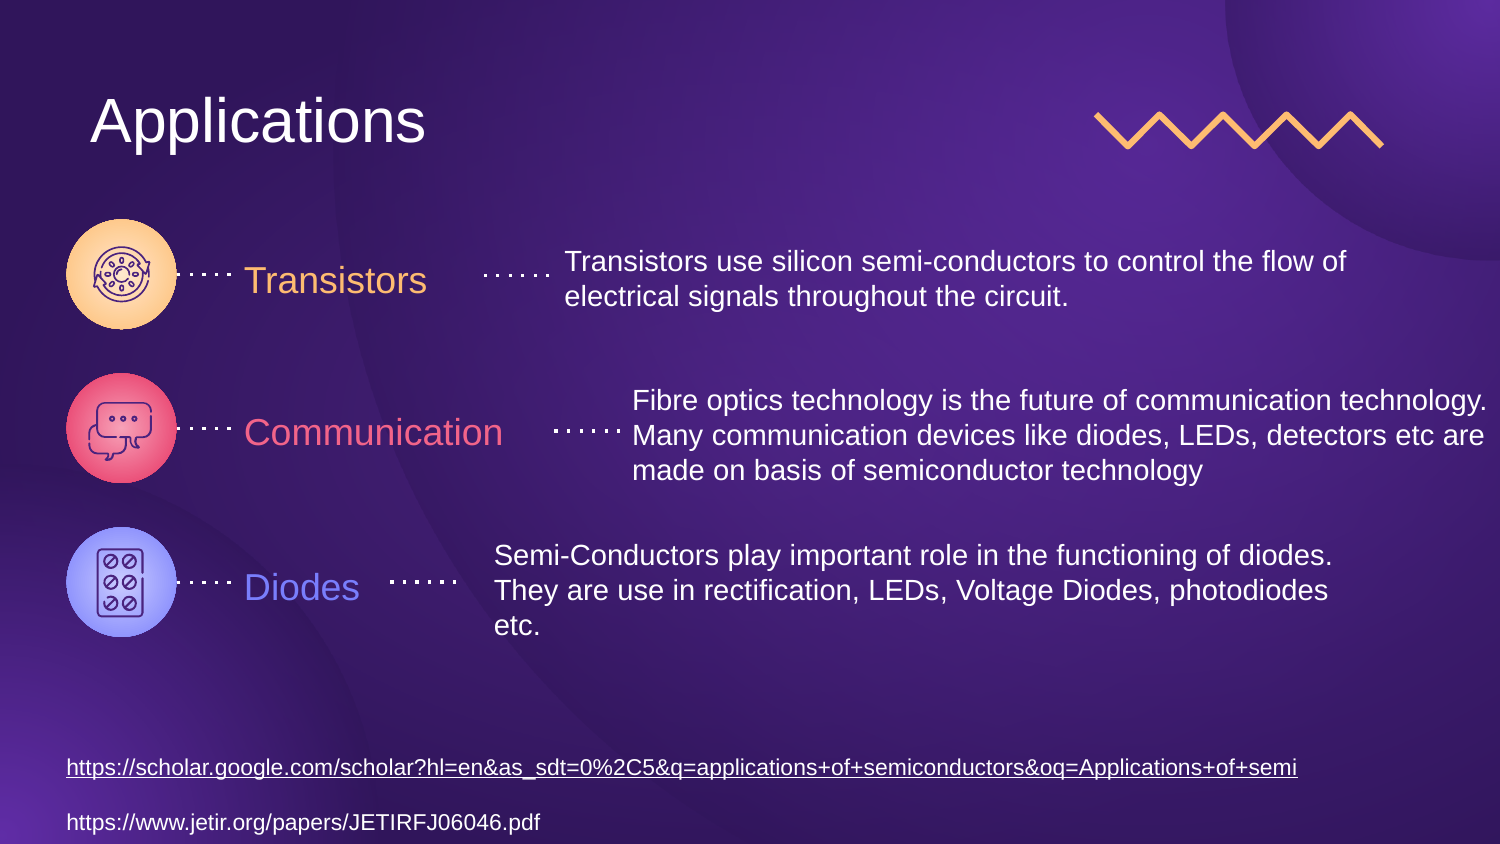

# Applications

Transistors use silicon semi-conductors to control the flow of electrical signals throughout the circuit.
Transistors

Fibre optics technology is the future of communication technology.
Many communication devices like diodes, LEDs, detectors etc are made on basis of semiconductor technology

Communication

Semi-Conductors play important role in the functioning of diodes. They are use in rectification, LEDs, Voltage Diodes, photodiodes etc.

Diodes
https://scholar.google.com/scholar?hl=en&as_sdt=0%2C5&q=applications+of+semiconductors&oq=Applications+of+semi
https://www.jetir.org/papers/JETIRFJ06046.pdf